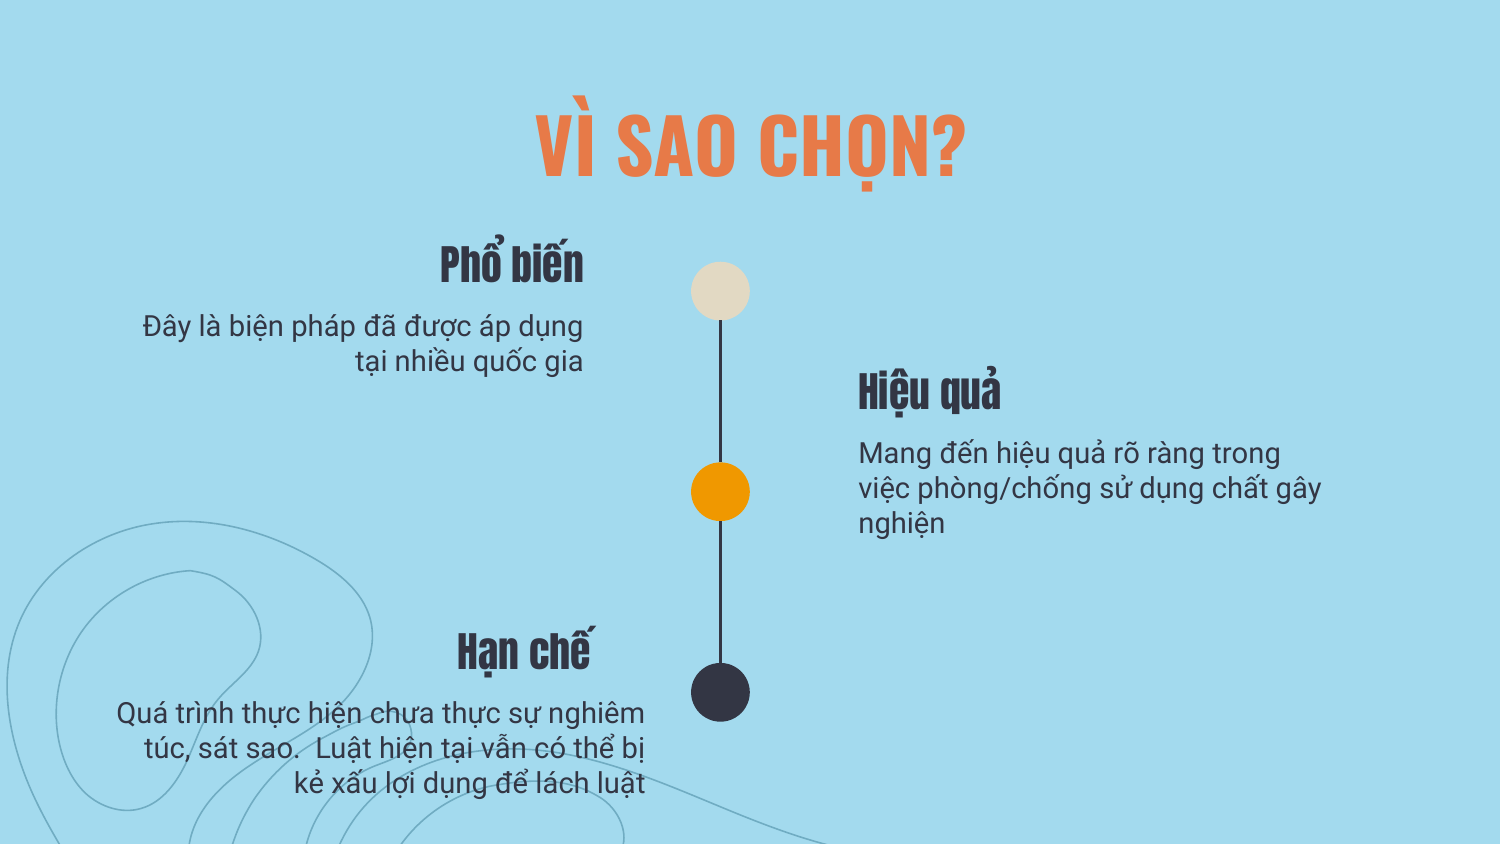

# VÌ SAO CHỌN?
Phổ biến

Đây là biện pháp đã được áp dụng tại nhiều quốc gia
Hiệu quả
Mang đến hiệu quả rõ ràng trong việc phòng/chống sử dụng chất gây nghiện

Hạn chế

Quá trình thực hiện chưa thực sự nghiêm túc, sát sao.  Luật hiện tại vẫn có thể bị kẻ xấu lợi dụng để lách luật